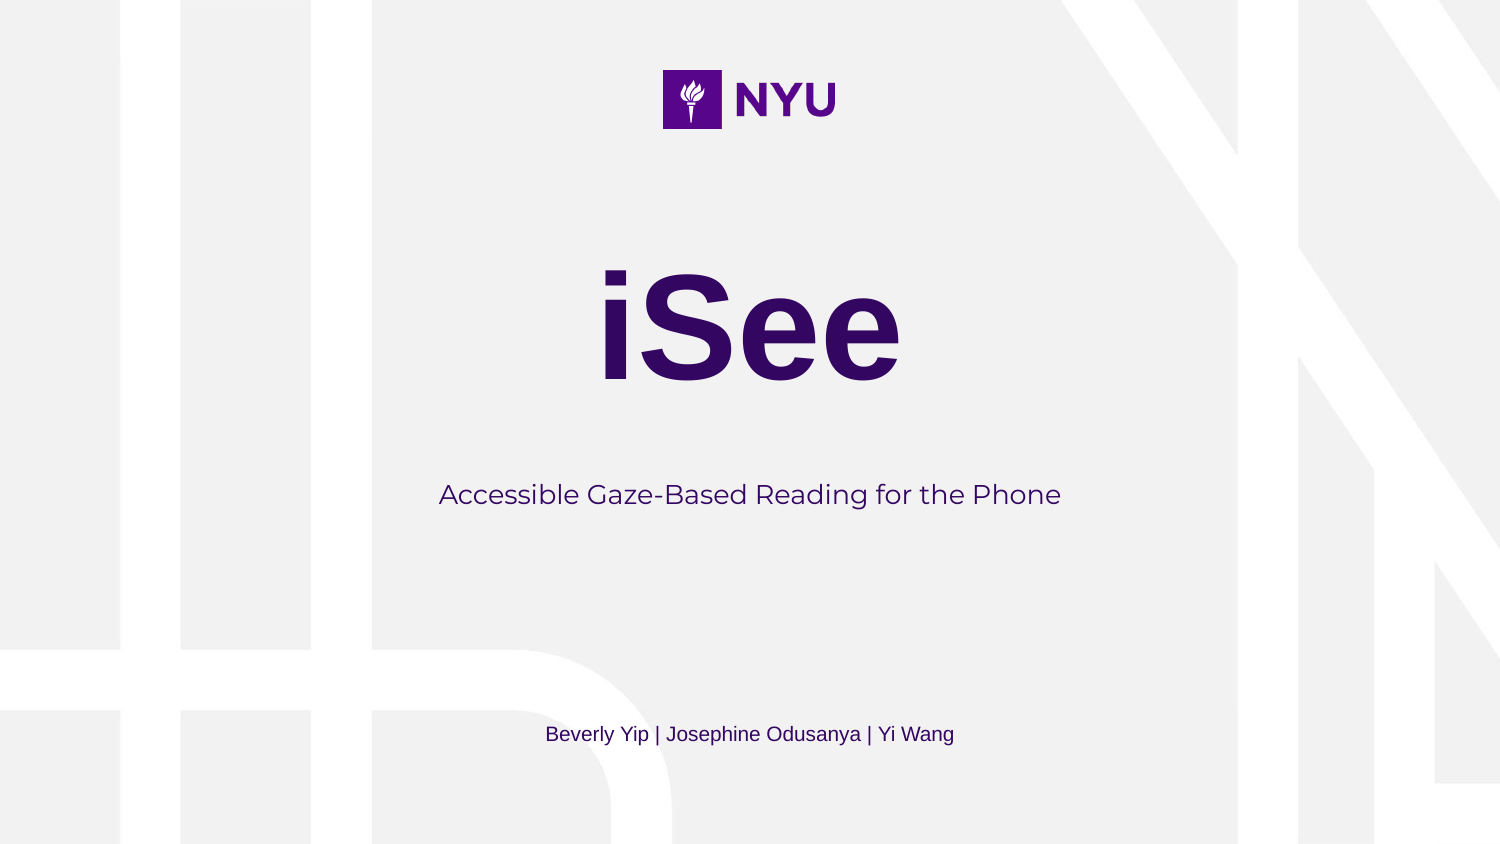

# iSee
Accessible Gaze-Based Reading for the Phone
Beverly Yip | Josephine Odusanya | Yi Wang